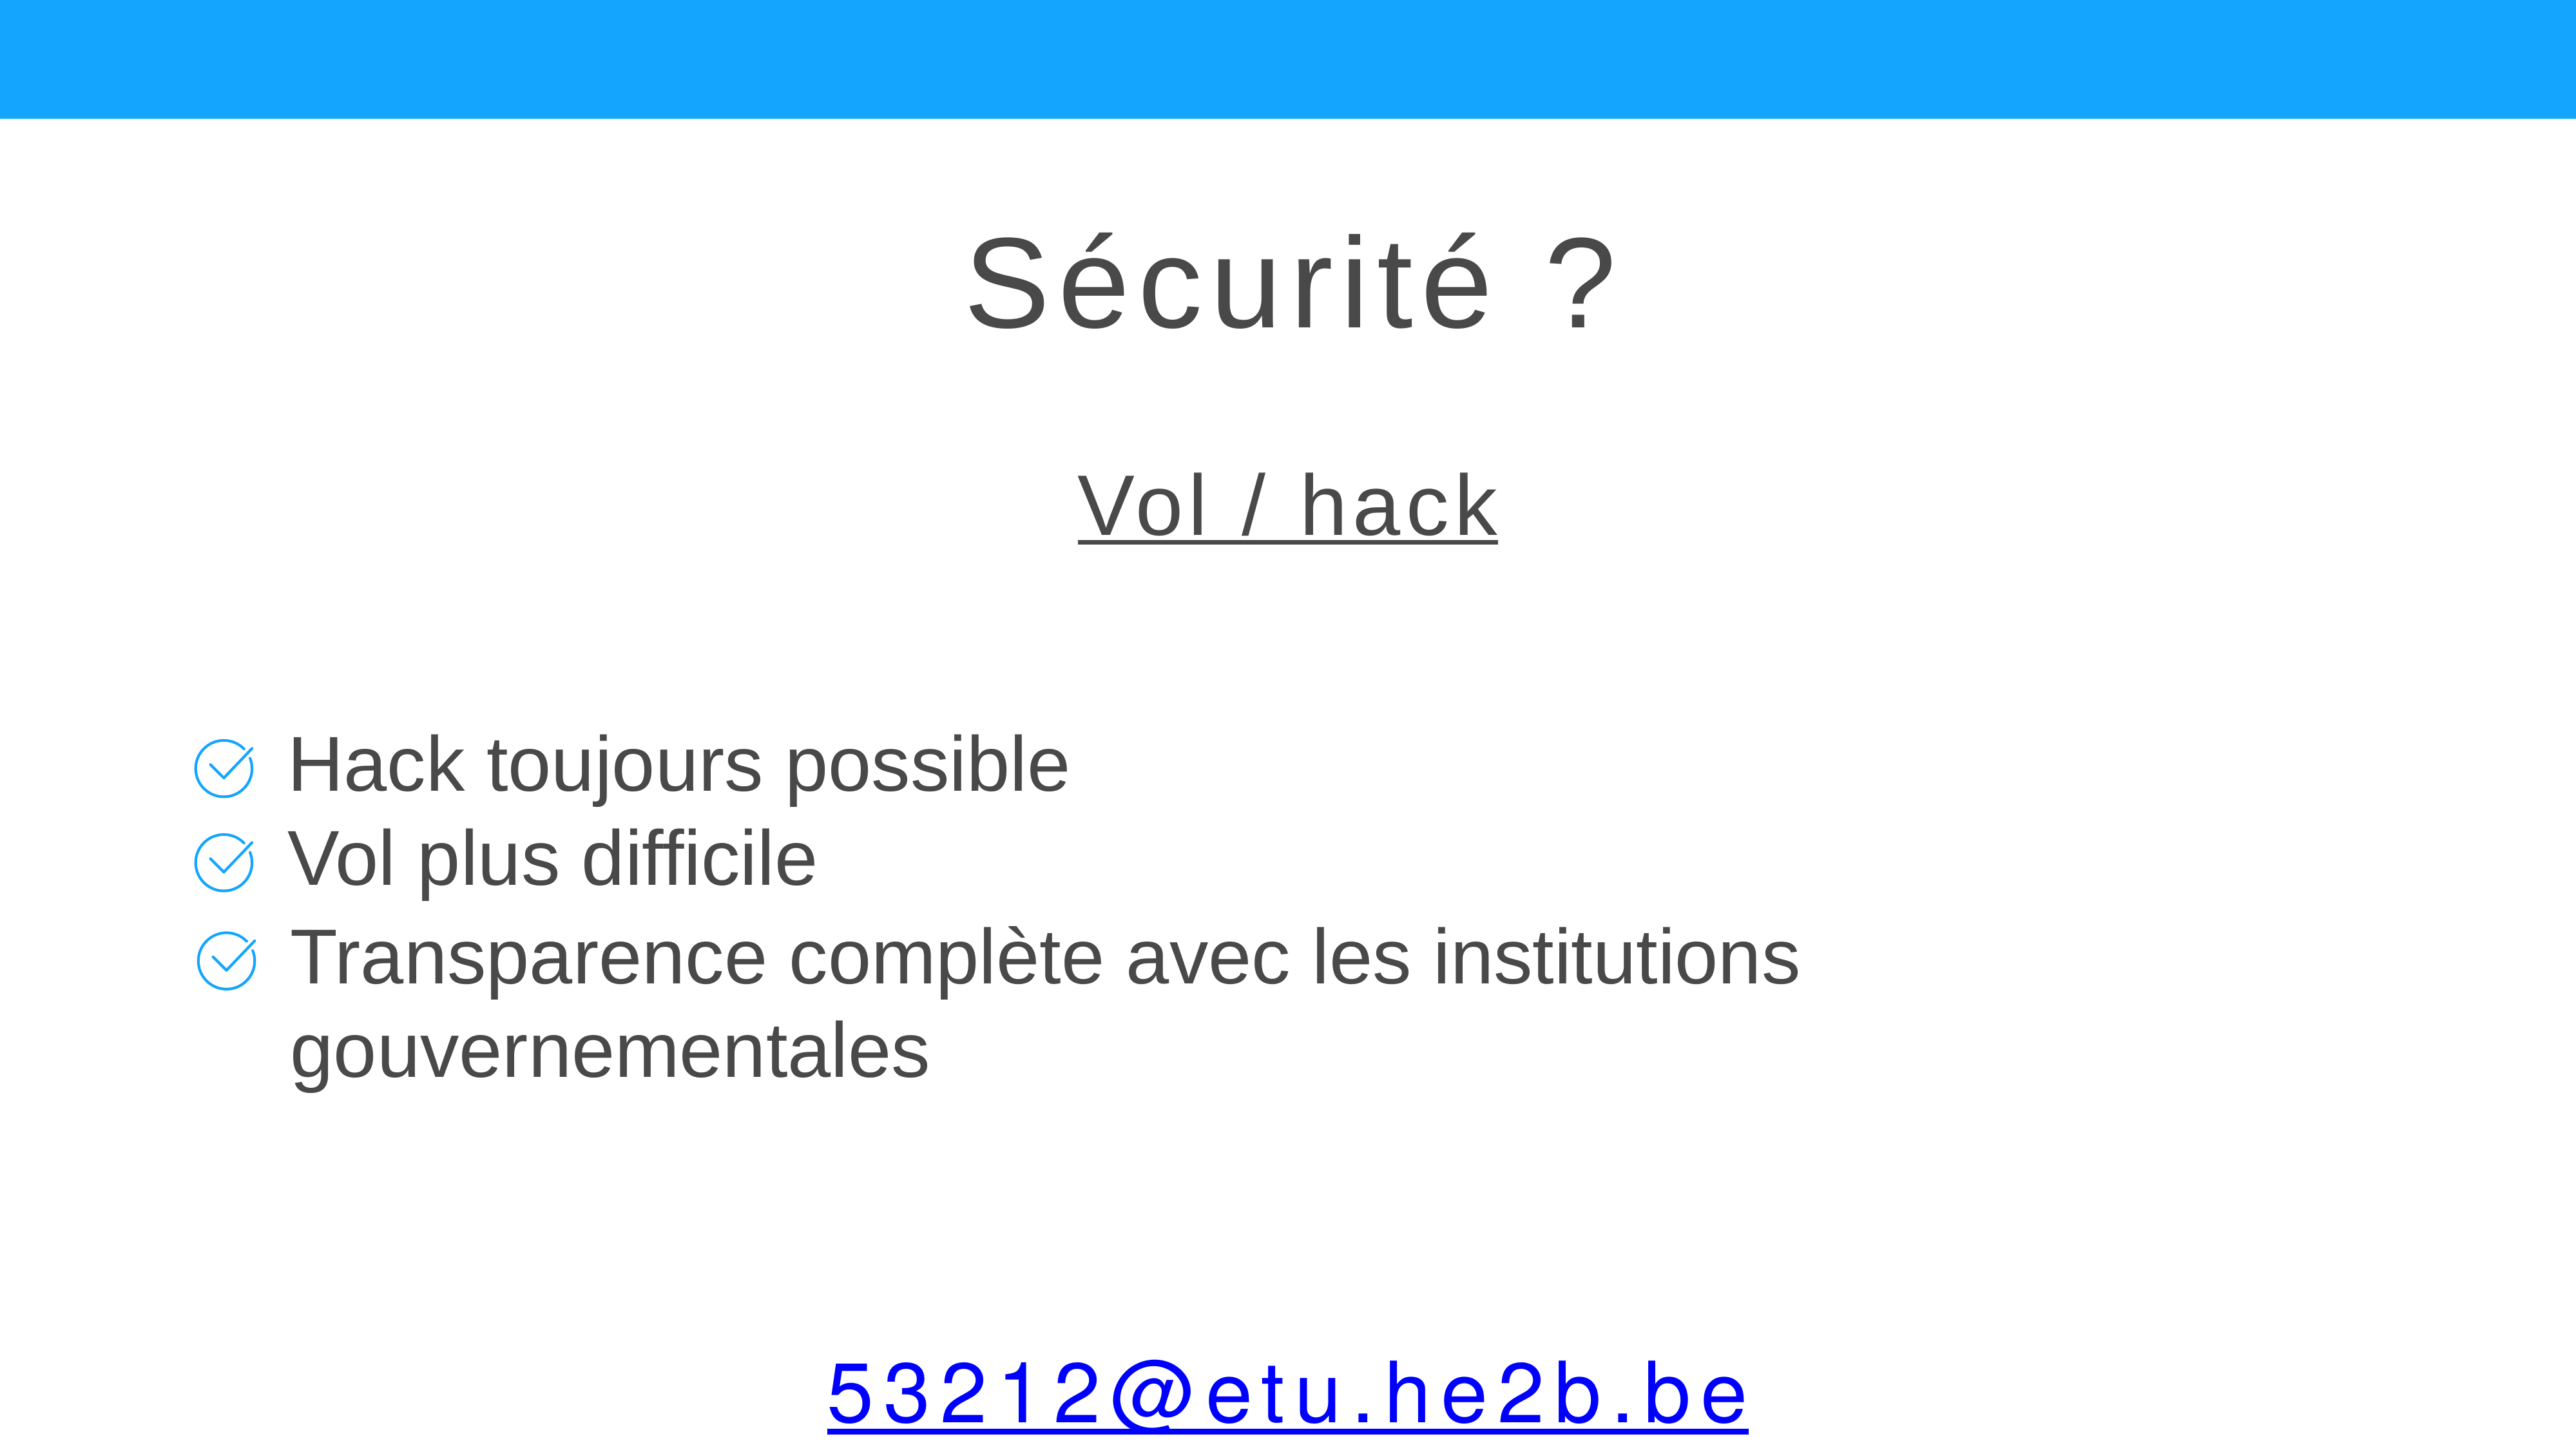

Sécurité ?
Vol / hack
Hack toujours possible

Vol plus difficile

Transparence complète avec les institutions gouvernementales

9
53212@etu.he2b.be